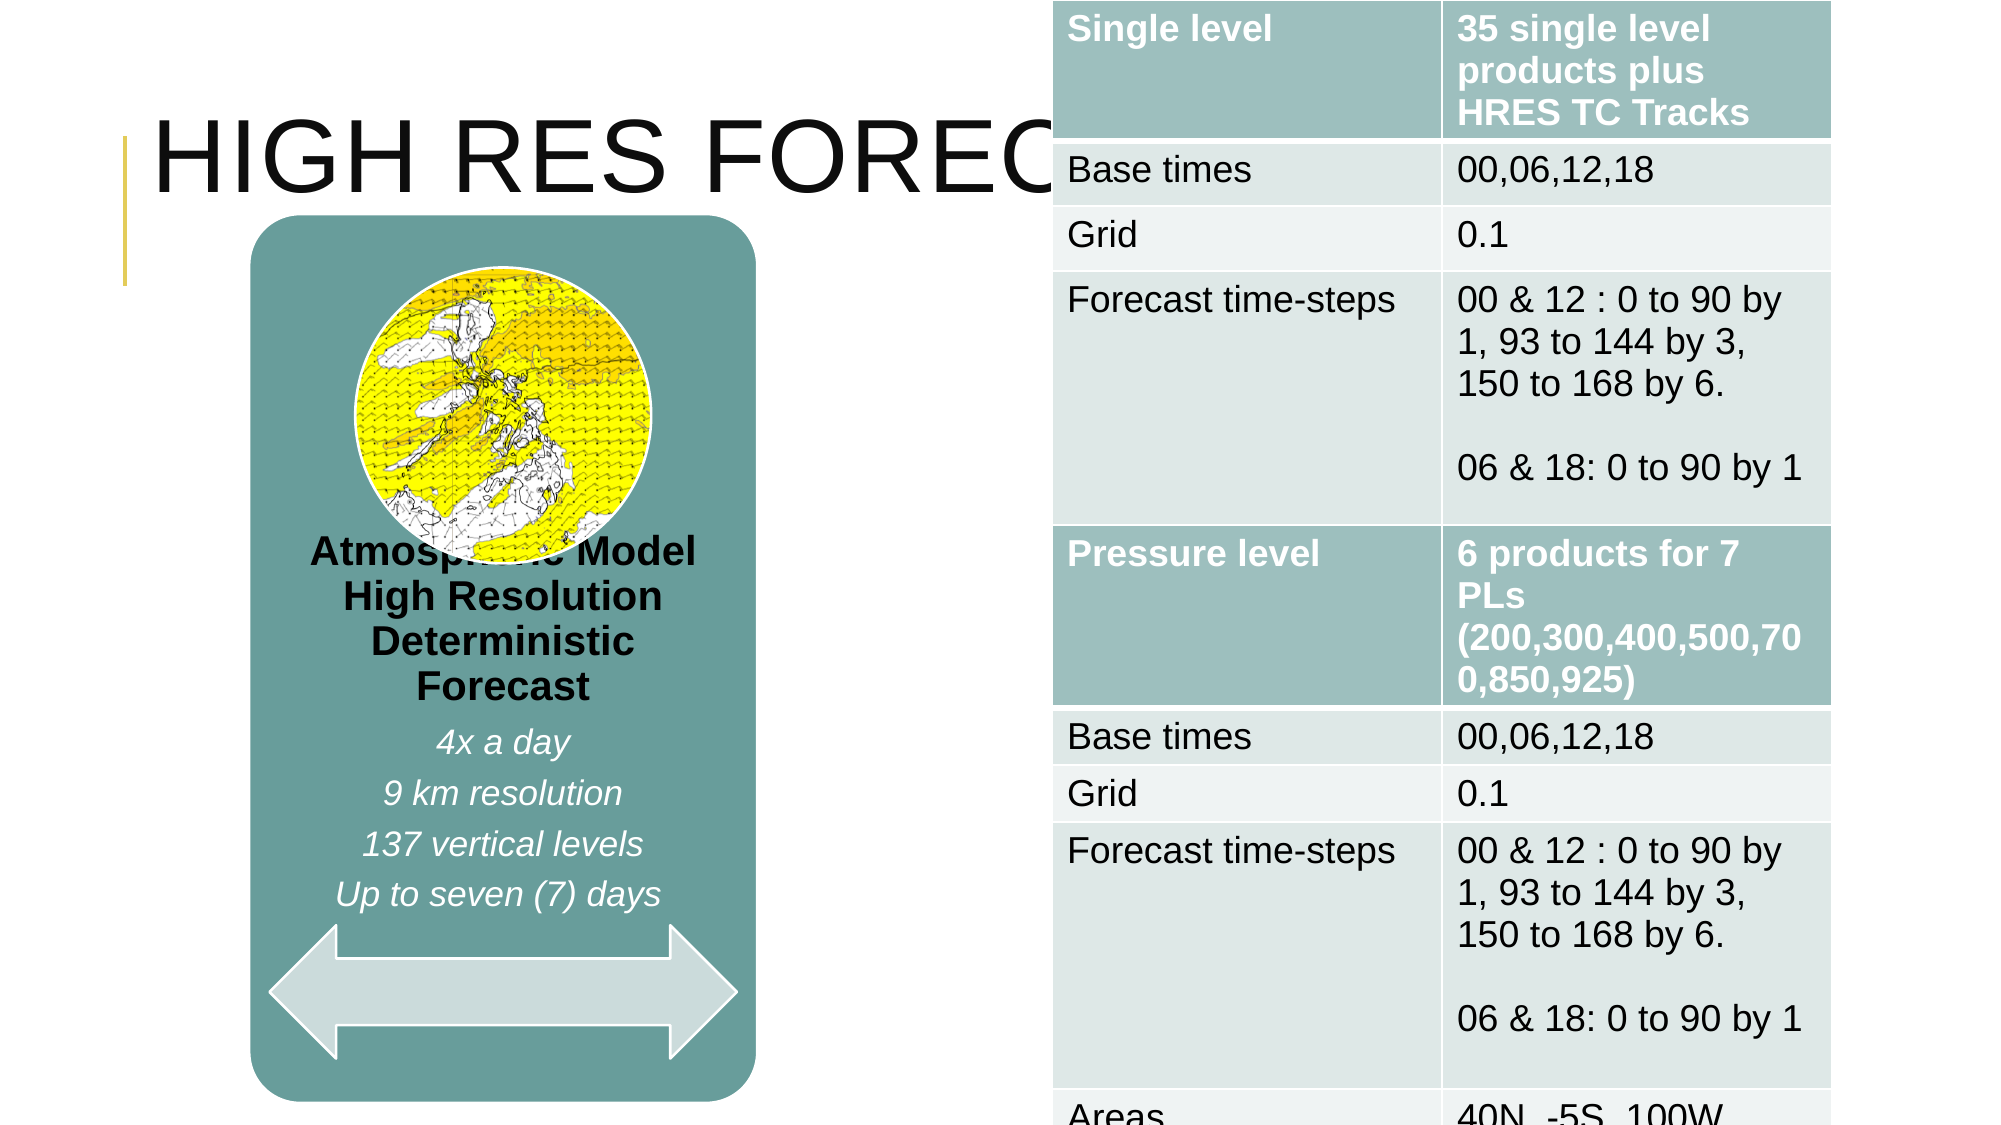

| Single level | 35 single level products plus HRES TC Tracks |
| --- | --- |
| Base times | 00,06,12,18 |
| Grid | 0.1 |
| Forecast time-steps | 00 & 12 : 0 to 90 by 1, 93 to 144 by 3, 150 to 168 by 6. 06 & 18: 0 to 90 by 1 |
| Areas | 40N, -5S, 100W, 160E |
# High RES forecast
Atmospheric Model High Resolution Deterministic Forecast
4x a day
9 km resolution
137 vertical levels
Up to seven (7) days

| Pressure level | 6 products for 7 PLs (200,300,400,500,700,850,925) |
| --- | --- |
| Base times | 00,06,12,18 |
| Grid | 0.1 |
| Forecast time-steps | 00 & 12 : 0 to 90 by 1, 93 to 144 by 3, 150 to 168 by 6. 06 & 18: 0 to 90 by 1 |
| Areas | 40N, -5S, 100W, 160E |